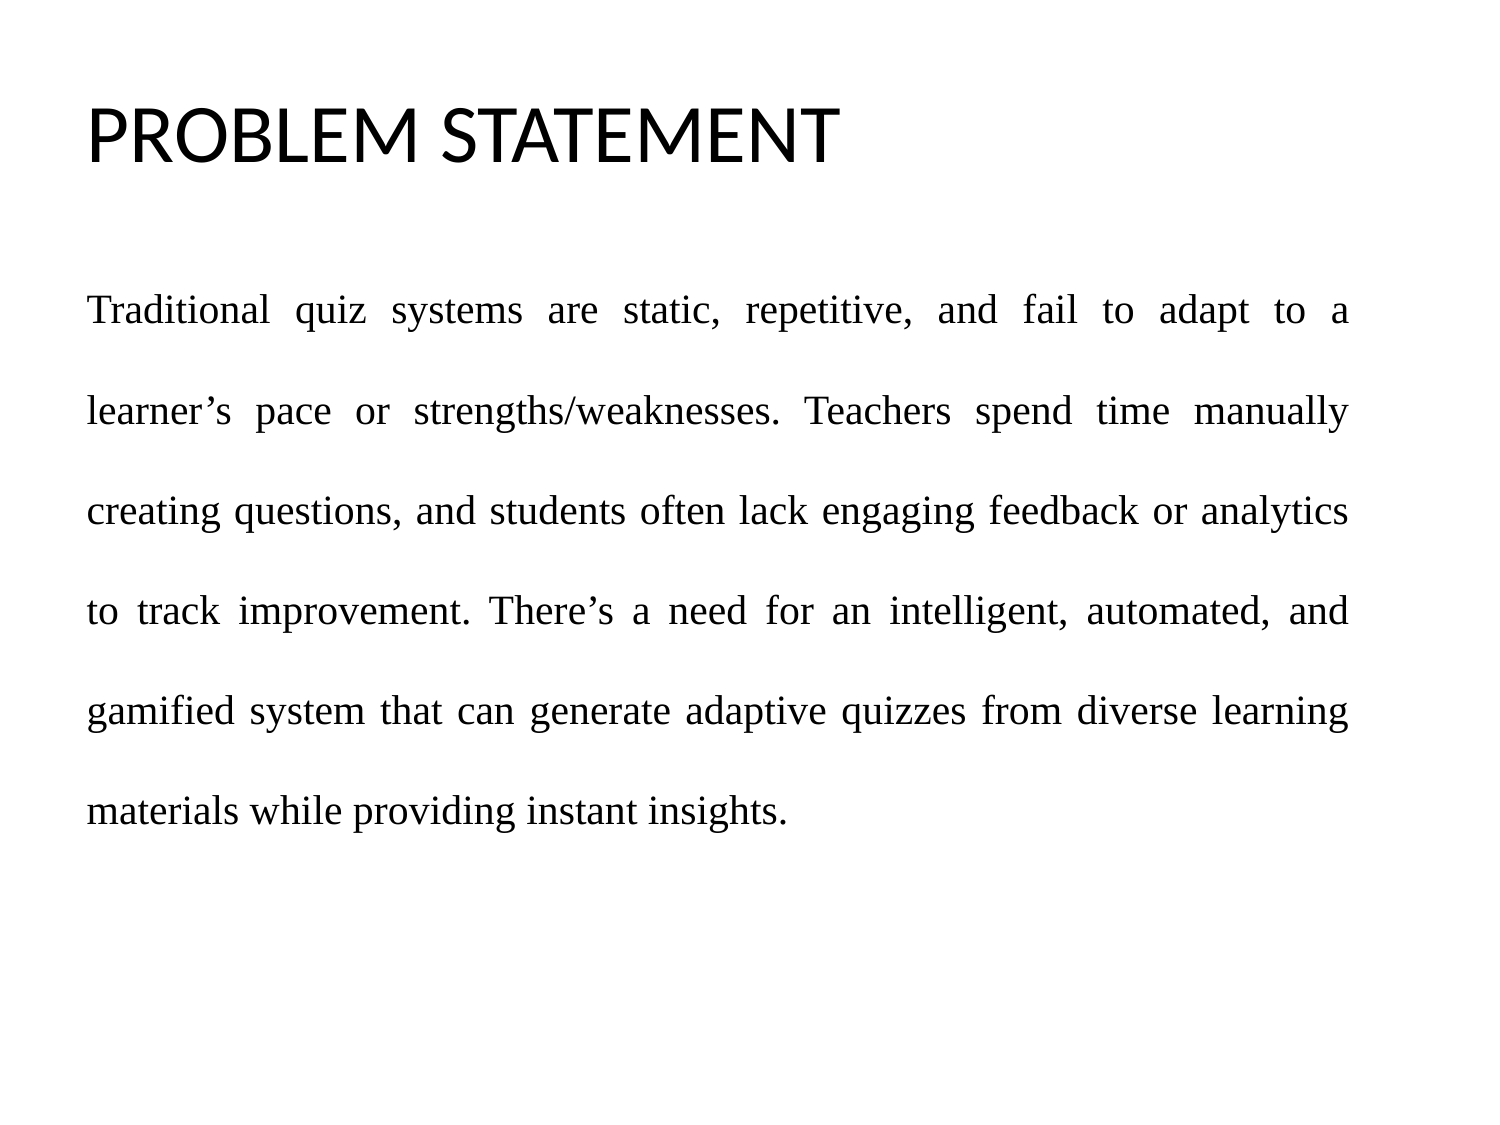

# PROBLEM STATEMENT
Traditional quiz systems are static, repetitive, and fail to adapt to a learner’s pace or strengths/weaknesses. Teachers spend time manually creating questions, and students often lack engaging feedback or analytics to track improvement. There’s a need for an intelligent, automated, and gamified system that can generate adaptive quizzes from diverse learning materials while providing instant insights.